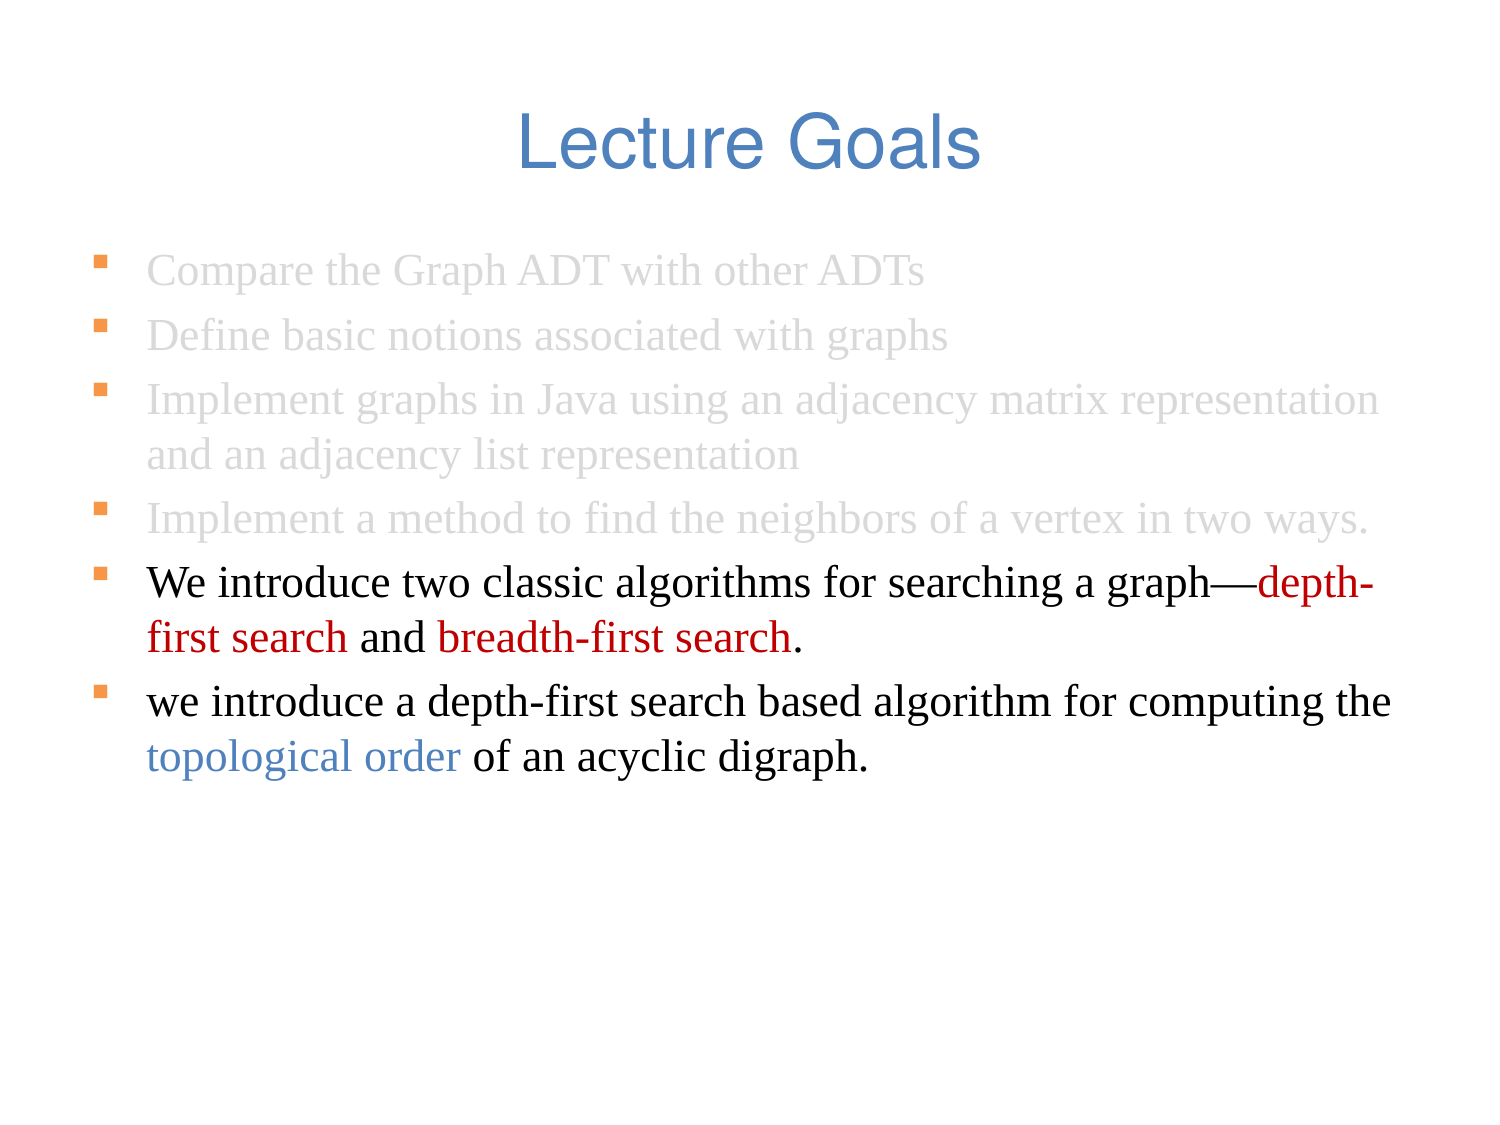

# Lecture Goals
Compare the Graph ADT with other ADTs
Define basic notions associated with graphs
Implement graphs in Java using an adjacency matrix representation and an adjacency list representation
Implement a method to find the neighbors of a vertex in two ways.
We introduce two classic algorithms for searching a graph—depth-first search and breadth-first search.
we introduce a depth-first search based algorithm for computing the topological order of an acyclic digraph.